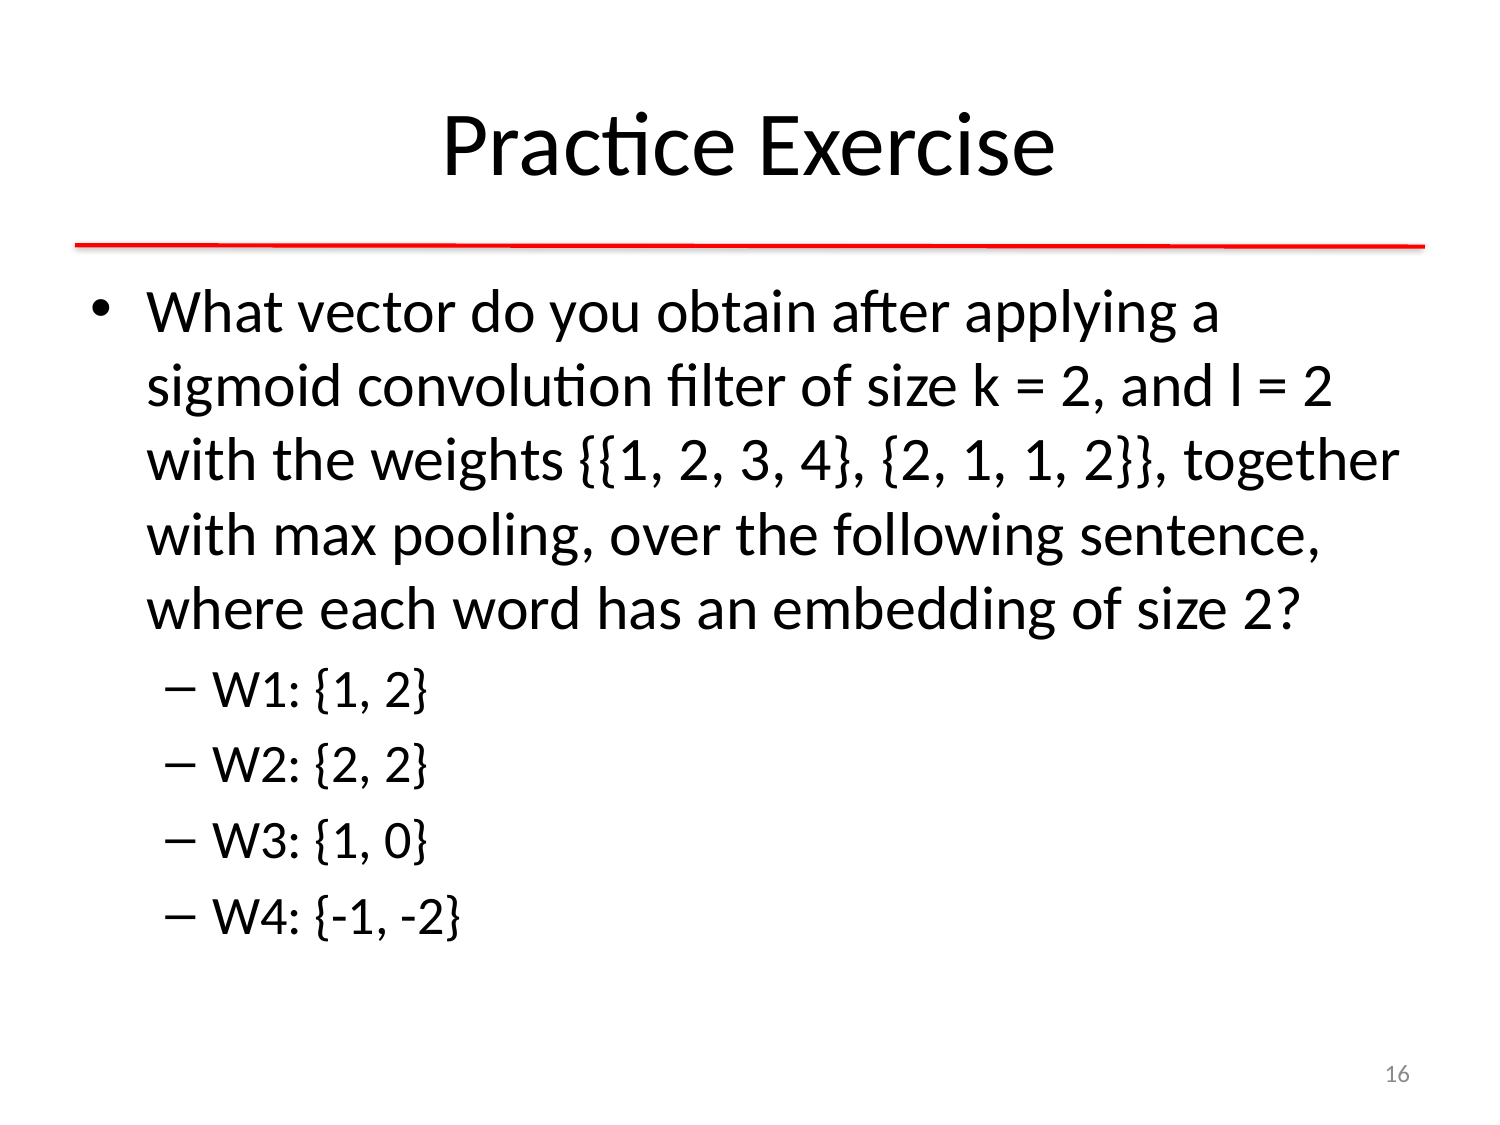

# Practice Exercise
What vector do you obtain after applying a sigmoid convolution filter of size k = 2, and l = 2 with the weights {{1, 2, 3, 4}, {2, 1, 1, 2}}, together with max pooling, over the following sentence, where each word has an embedding of size 2?
W1: {1, 2}
W2: {2, 2}
W3: {1, 0}
W4: {-1, -2}
16